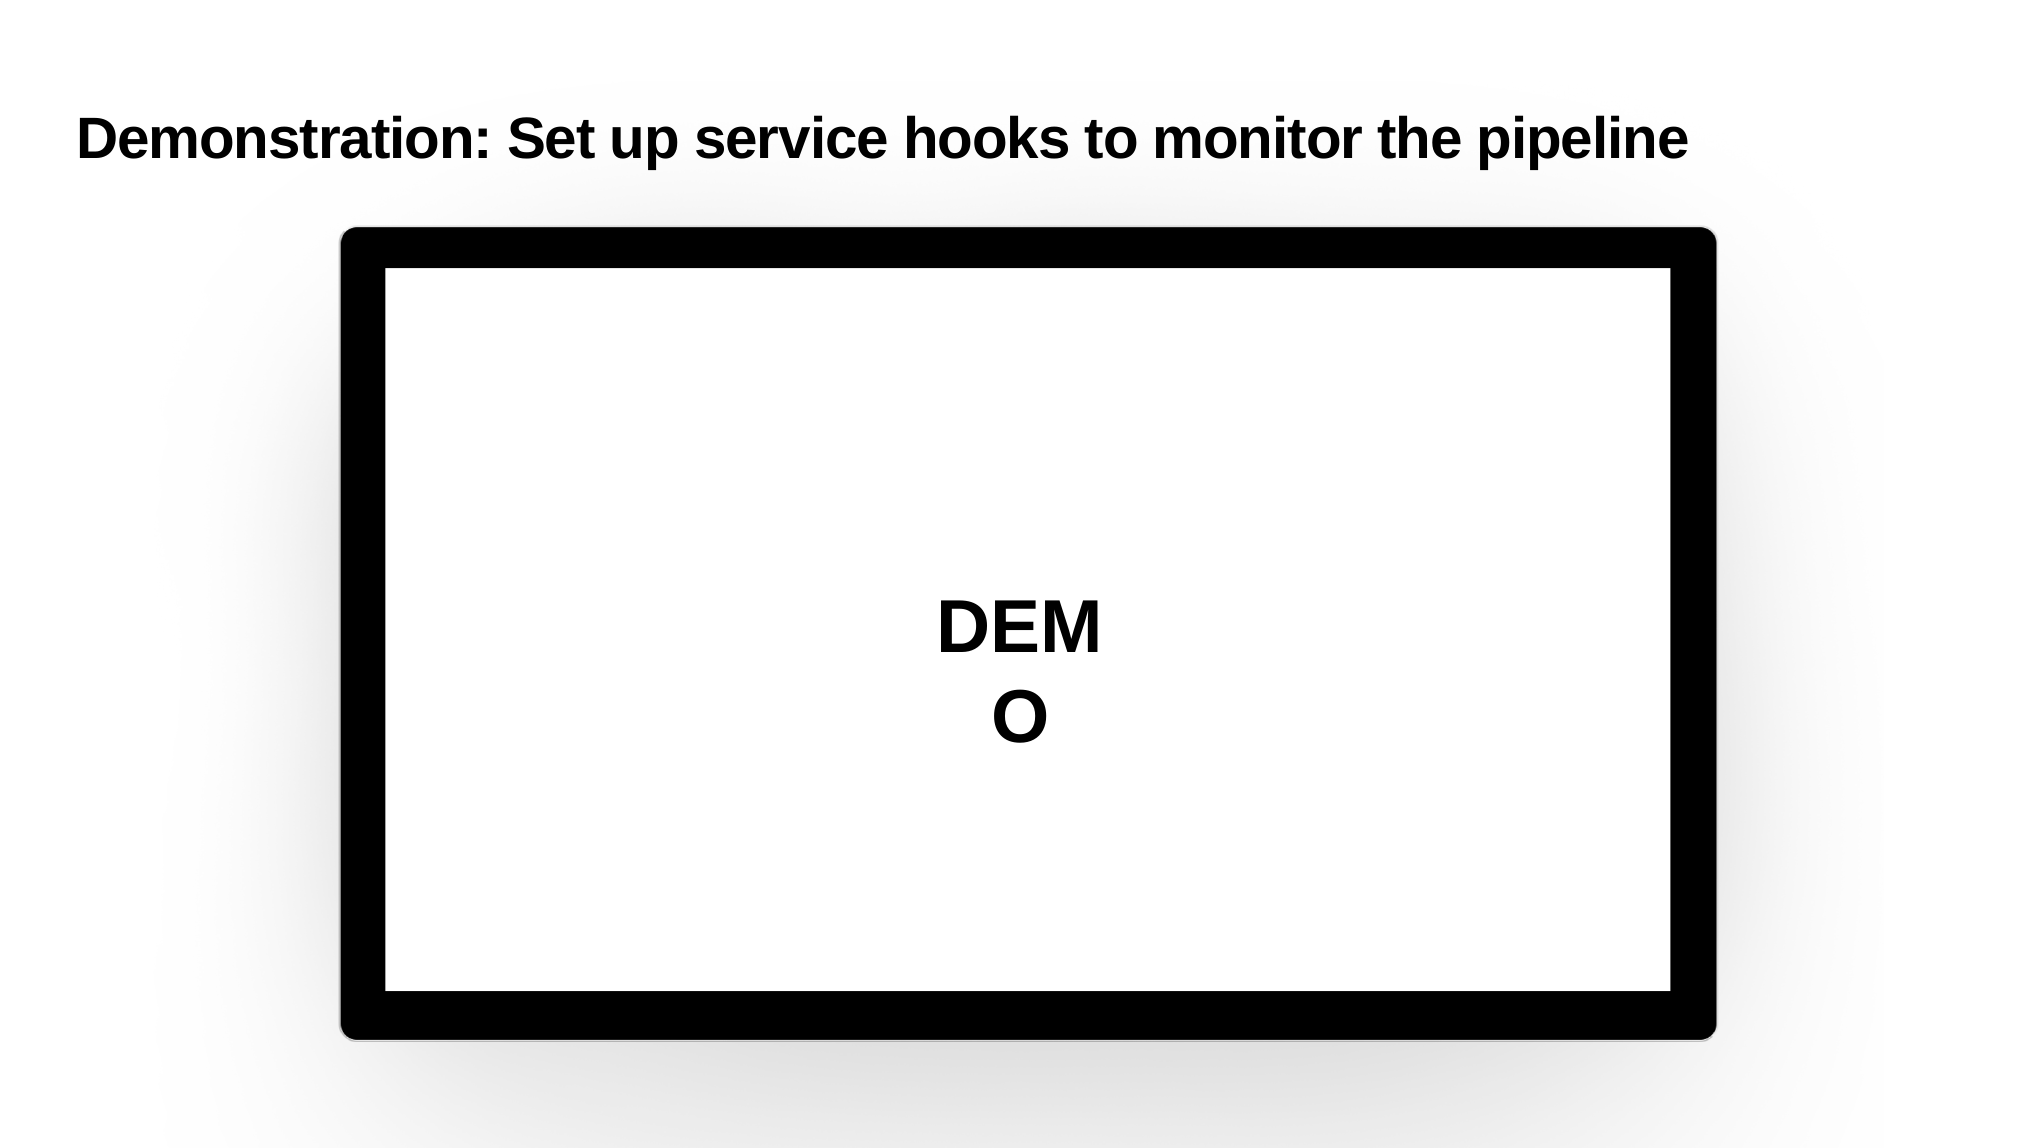

# Demonstration: Set up service hooks to monitor the pipeline
DEMO